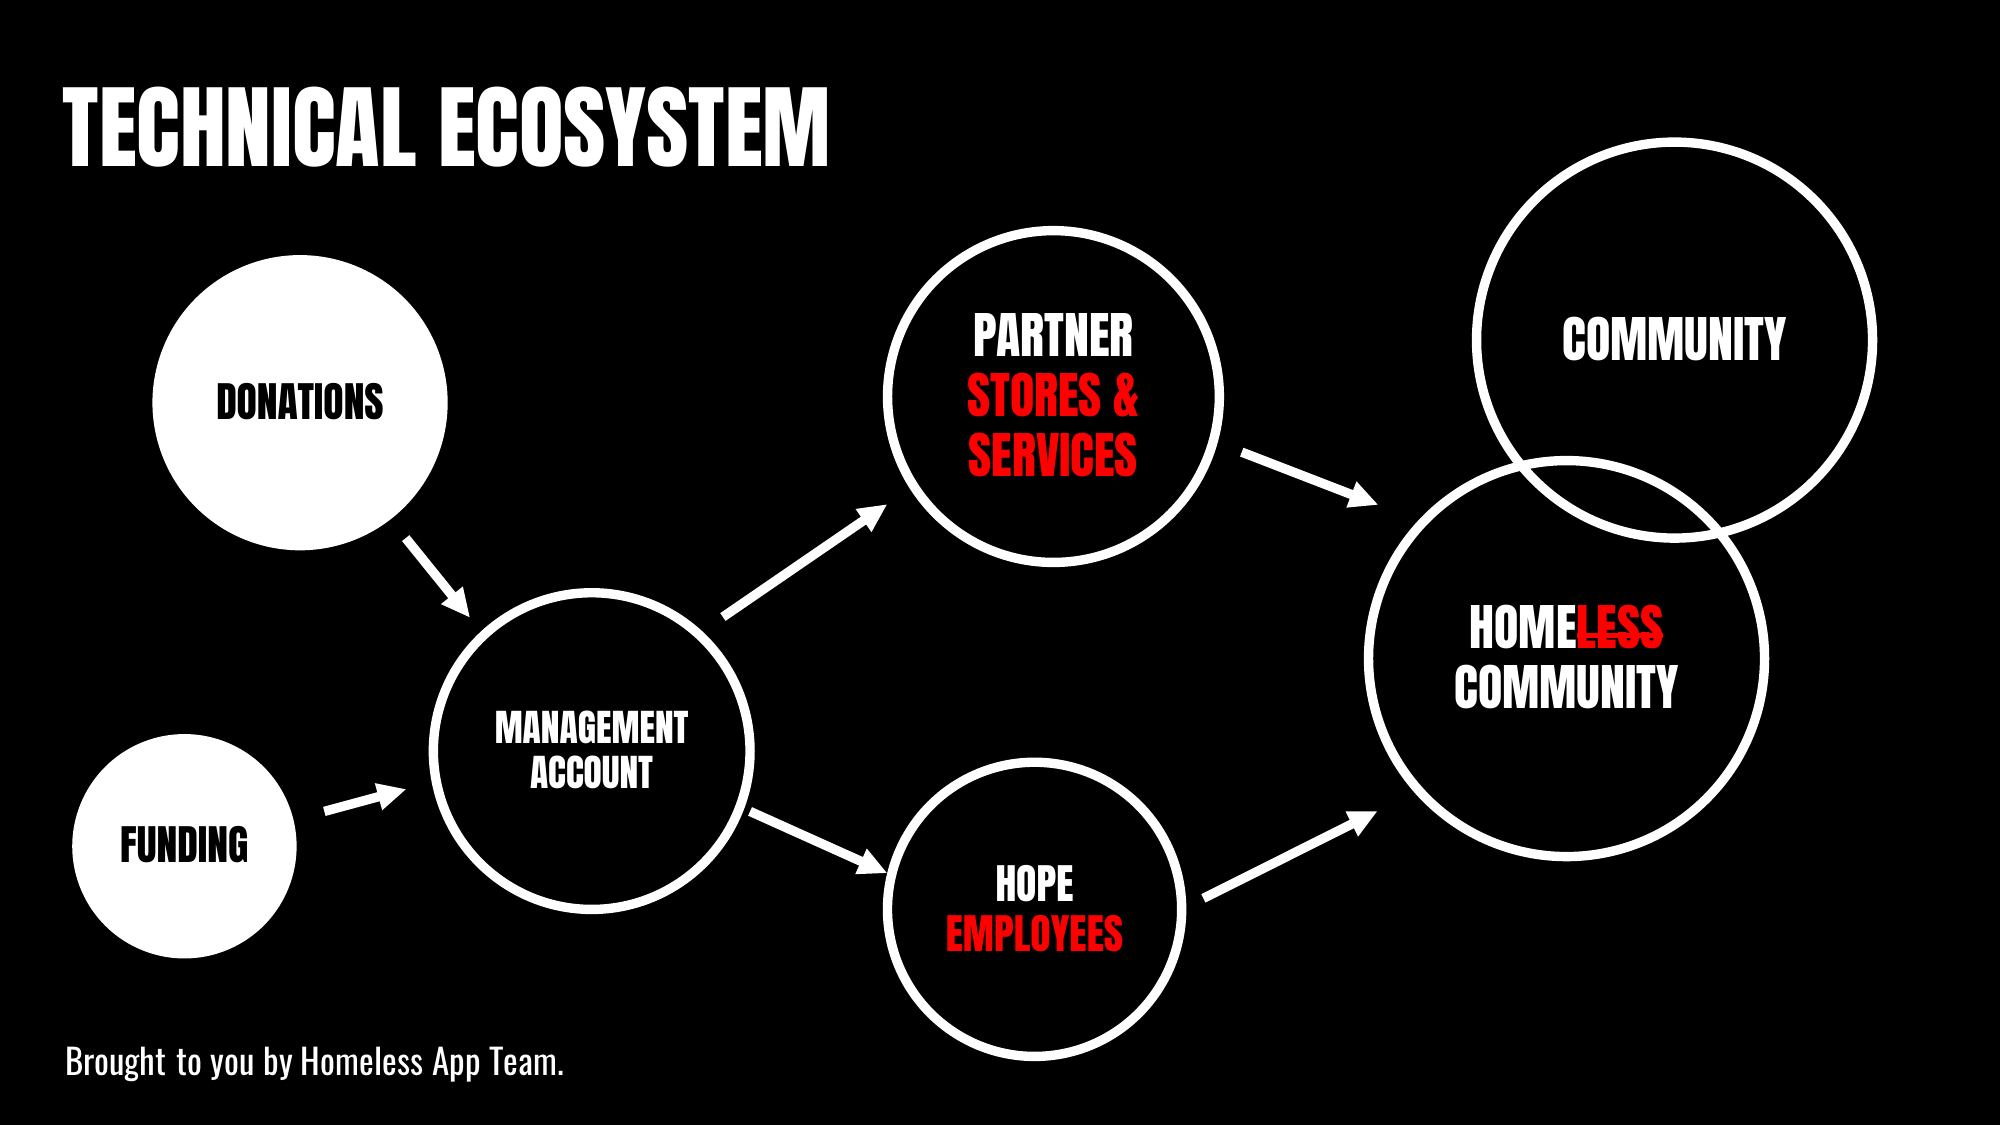

TECHNICAL ECOSYSTEM
COMMUNITY
PARTNER STORES & SERVICES
DONATIONS
HOMELESS COMMUNITY
MANAGEMENT ACCOUNT
FUNDING
HOPE
EMPLOYEES